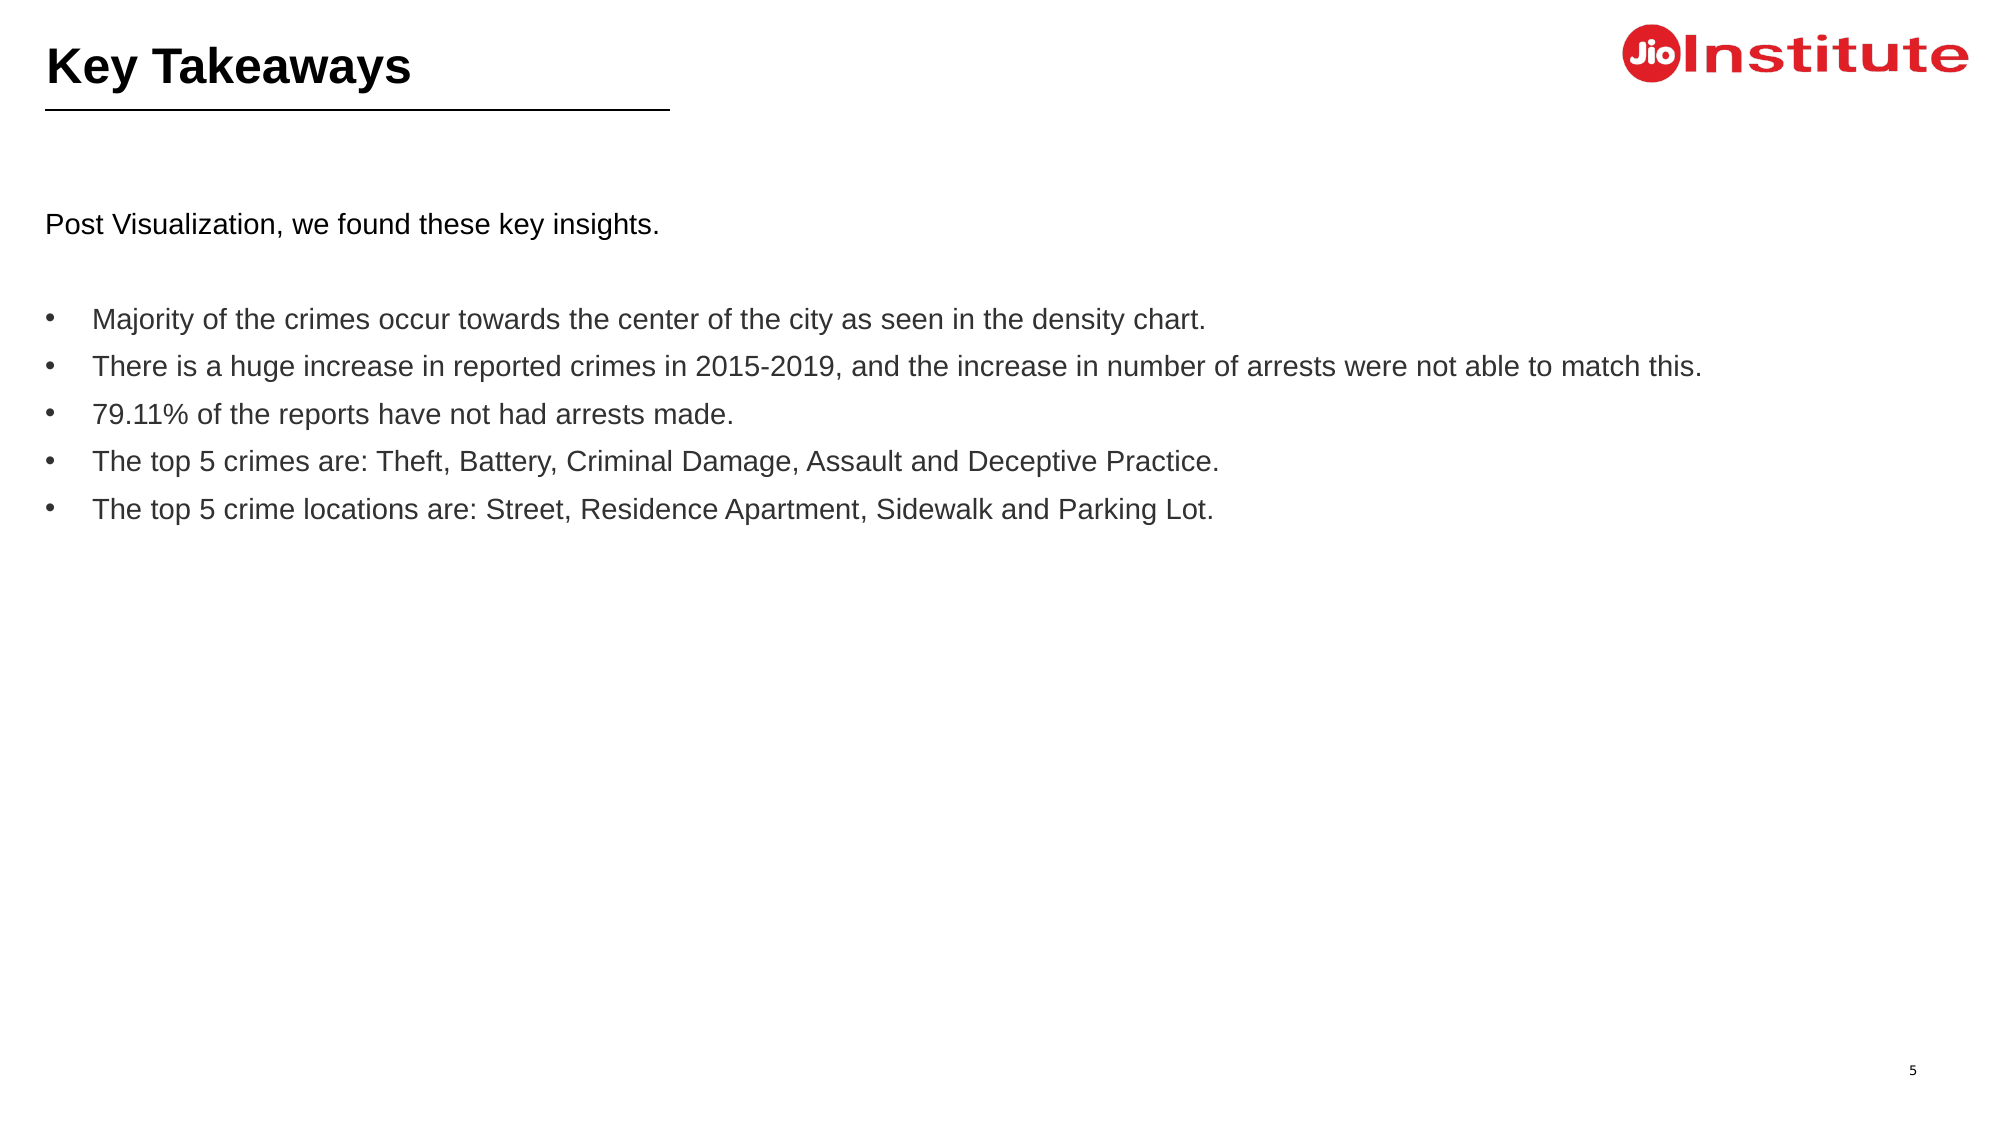

# Key Takeaways

Post Visualization, we found these key insights.

Majority of the crimes occur towards the center of the city as seen in the density chart.
There is a huge increase in reported crimes in 2015-2019, and the increase in number of arrests were not able to match this.
79.11% of the reports have not had arrests made.
The top 5 crimes are: Theft, Battery, Criminal Damage, Assault and Deceptive Practice.
The top 5 crime locations are: Street, Residence Apartment, Sidewalk and Parking Lot.